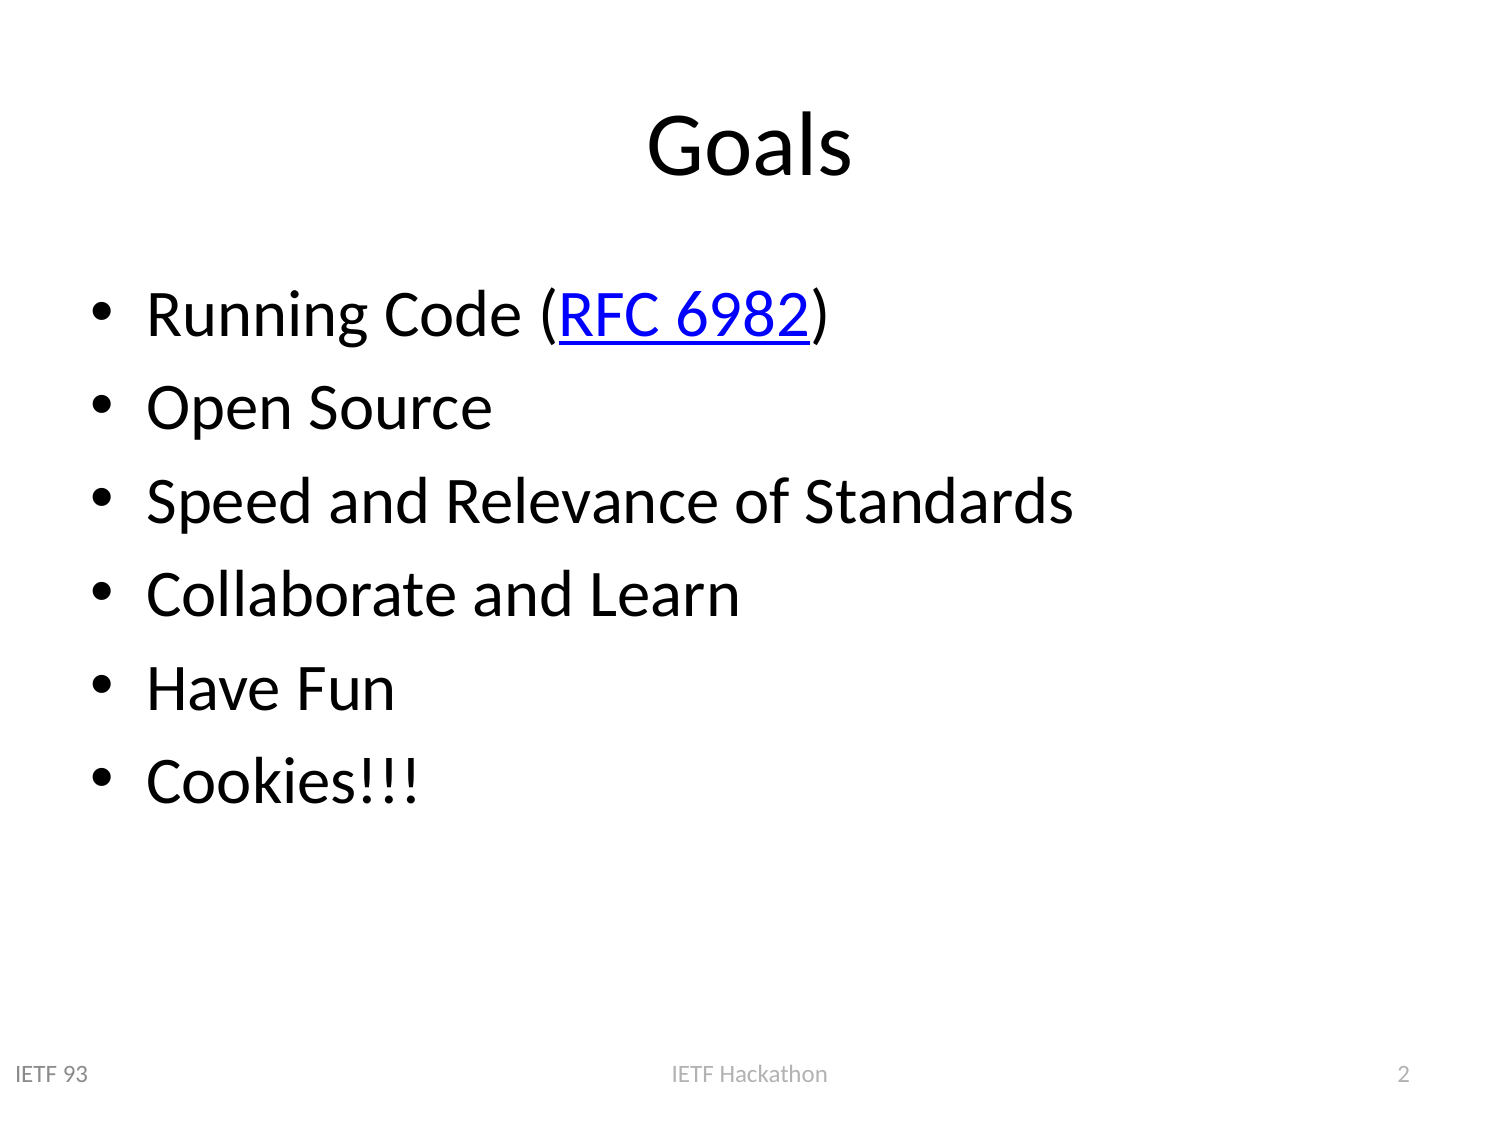

# Goals
Running Code (RFC 6982)
Open Source
Speed and Relevance of Standards
Collaborate and Learn
Have Fun
Cookies!!!
IETF 93
IETF Hackathon
2